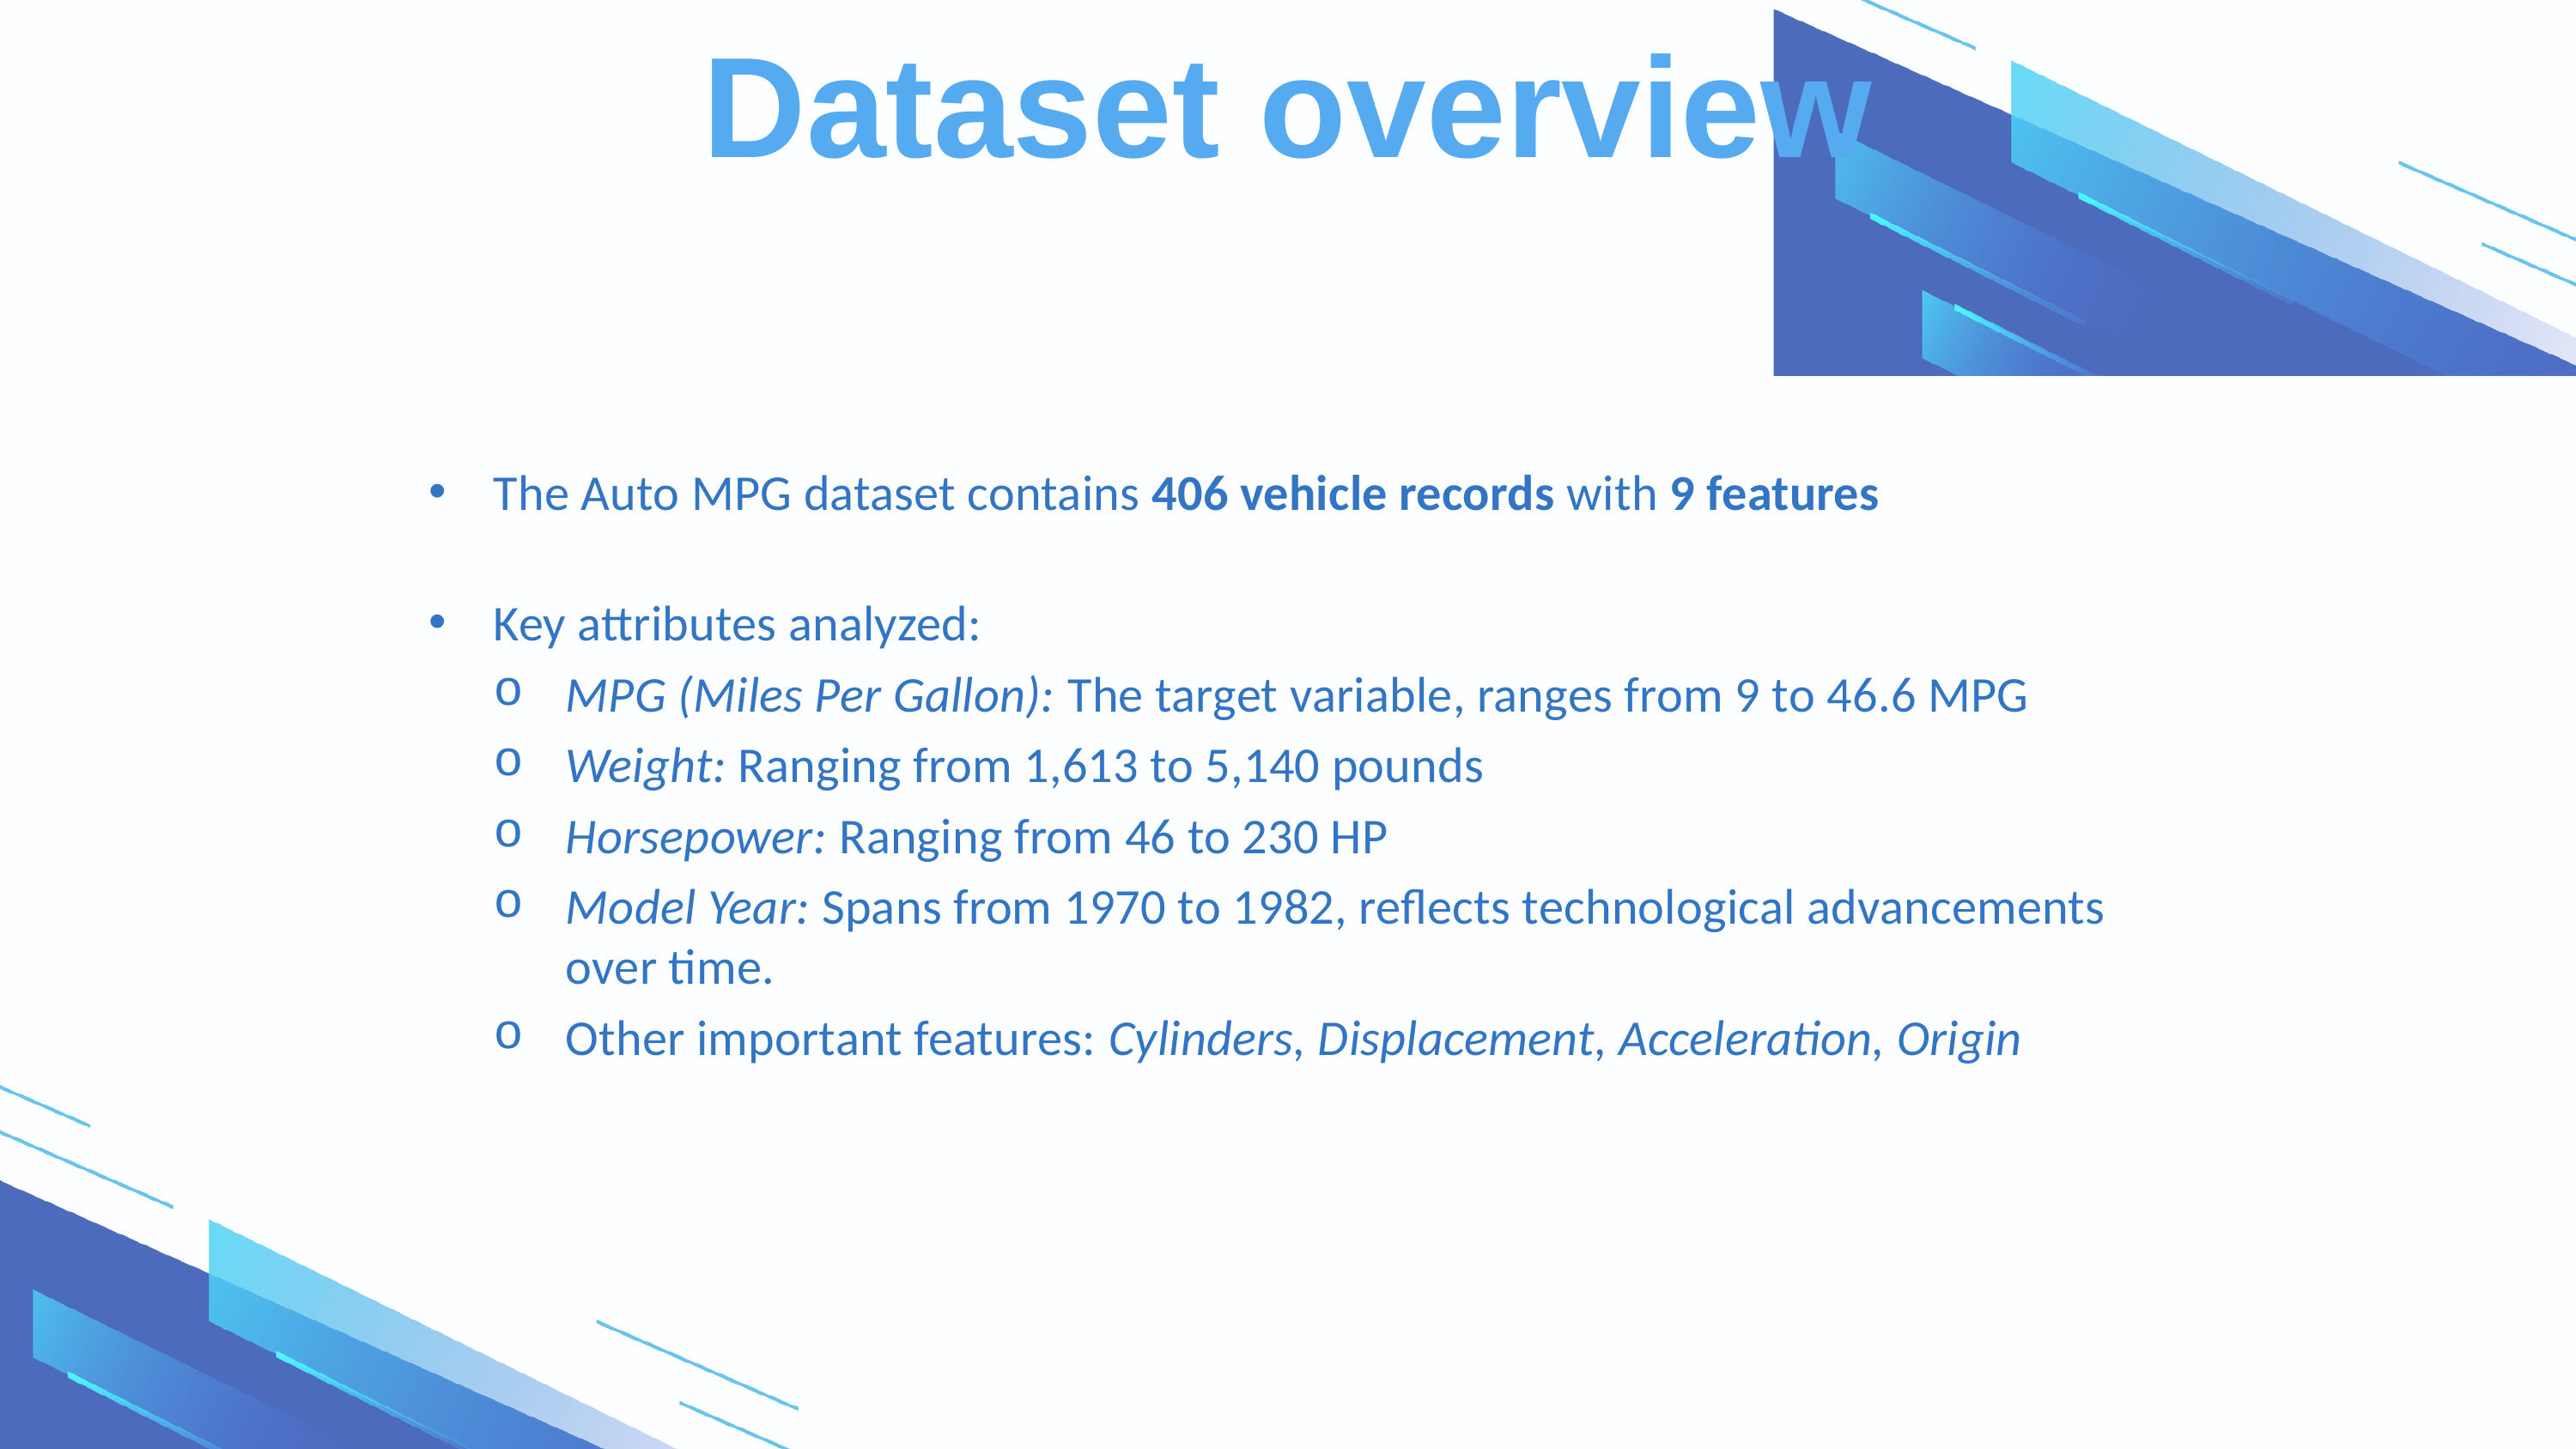

Dataset overview
The Auto MPG dataset contains 406 vehicle records with 9 features
Key attributes analyzed:
MPG (Miles Per Gallon): The target variable, ranges from 9 to 46.6 MPG
Weight: Ranging from 1,613 to 5,140 pounds
Horsepower: Ranging from 46 to 230 HP
Model Year: Spans from 1970 to 1982, reflects technological advancements over time.
Other important features: Cylinders, Displacement, Acceleration, Origin